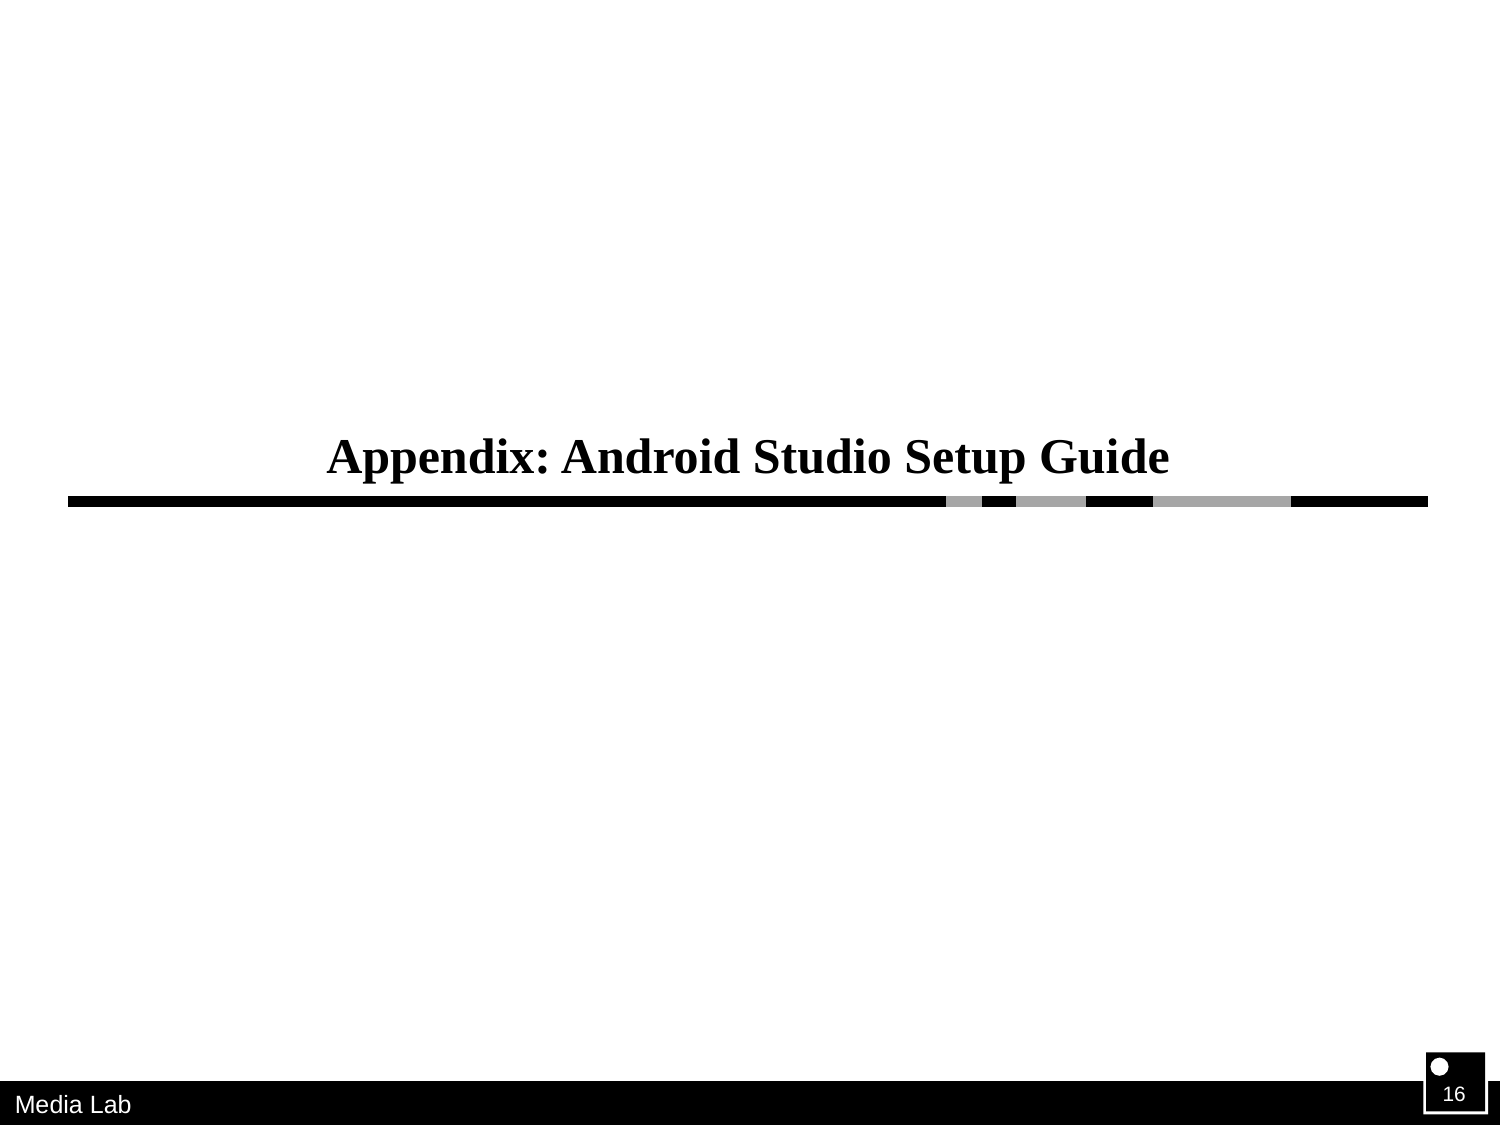

# Appendix: Android Studio Setup Guide
16